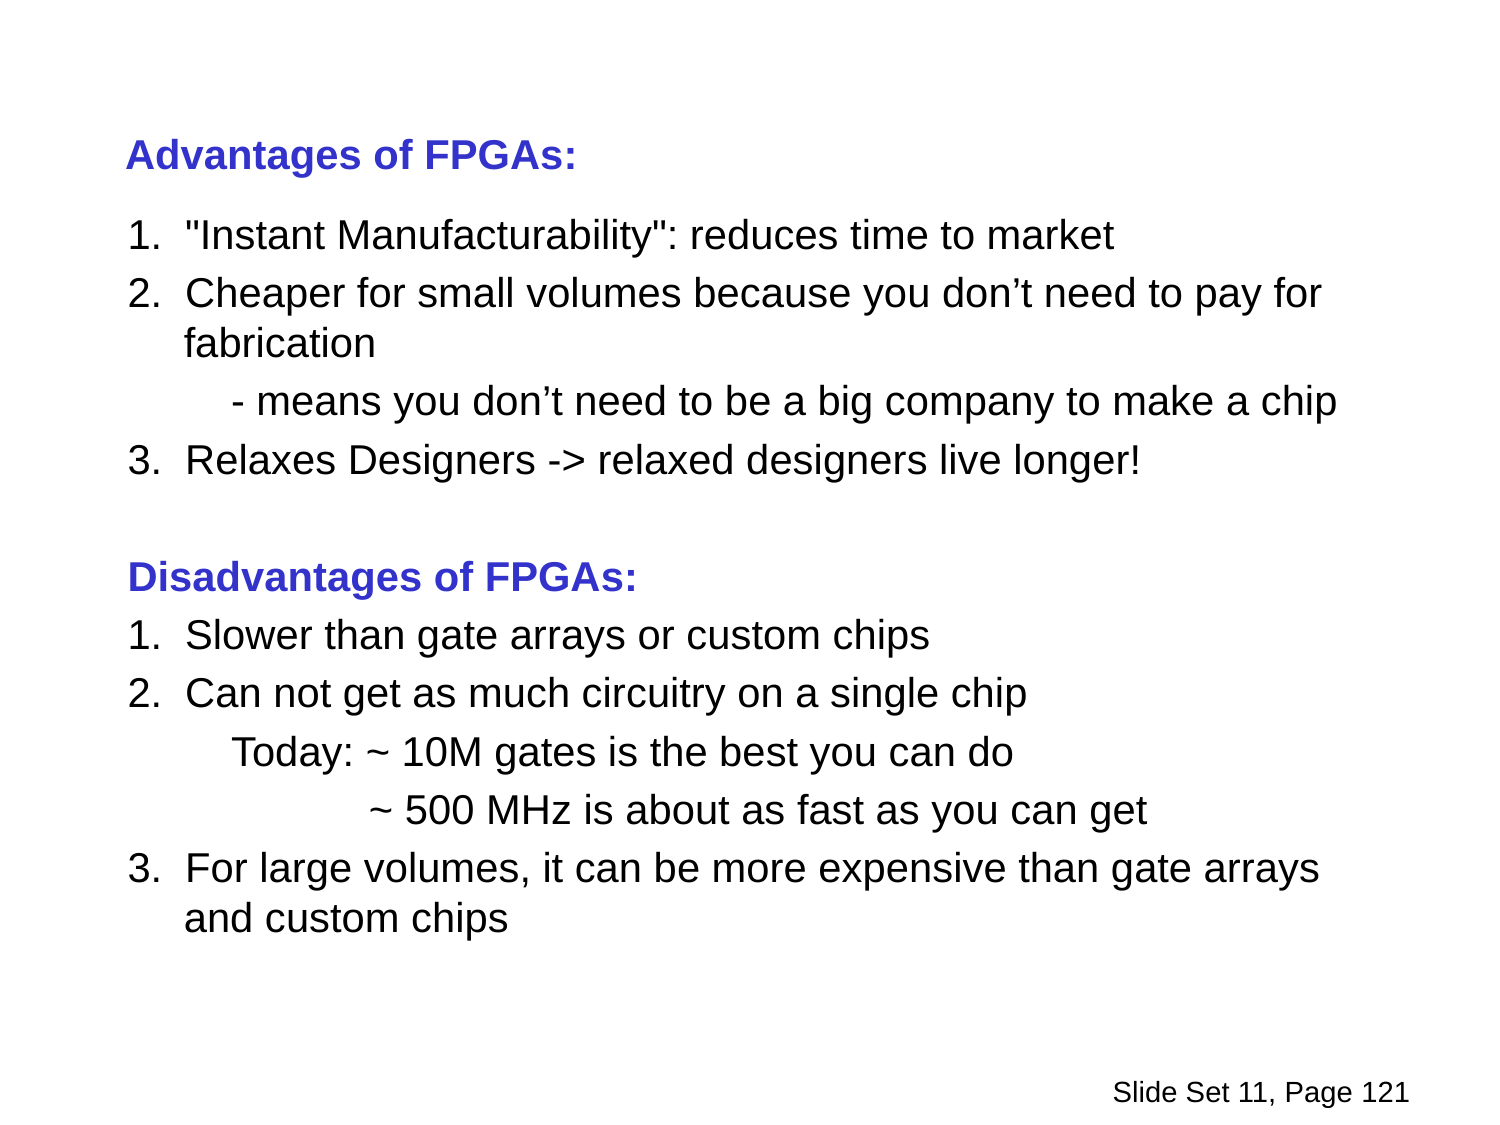

Advantages of FPGAs:
1.  "Instant Manufacturability": reduces time to market
2.  Cheaper for small volumes because you don’t need to pay for fabrication
         - means you don’t need to be a big company to make a chip
3.  Relaxes Designers -> relaxed designers live longer!

Disadvantages of FPGAs:
1.  Slower than gate arrays or custom chips
2.  Can not get as much circuitry on a single chip
         Today: ~ 10M gates is the best you can do
                     ~ 500 MHz is about as fast as you can get
3.  For large volumes, it can be more expensive than gate arrays and custom chips
Slide Set 11, Page 121